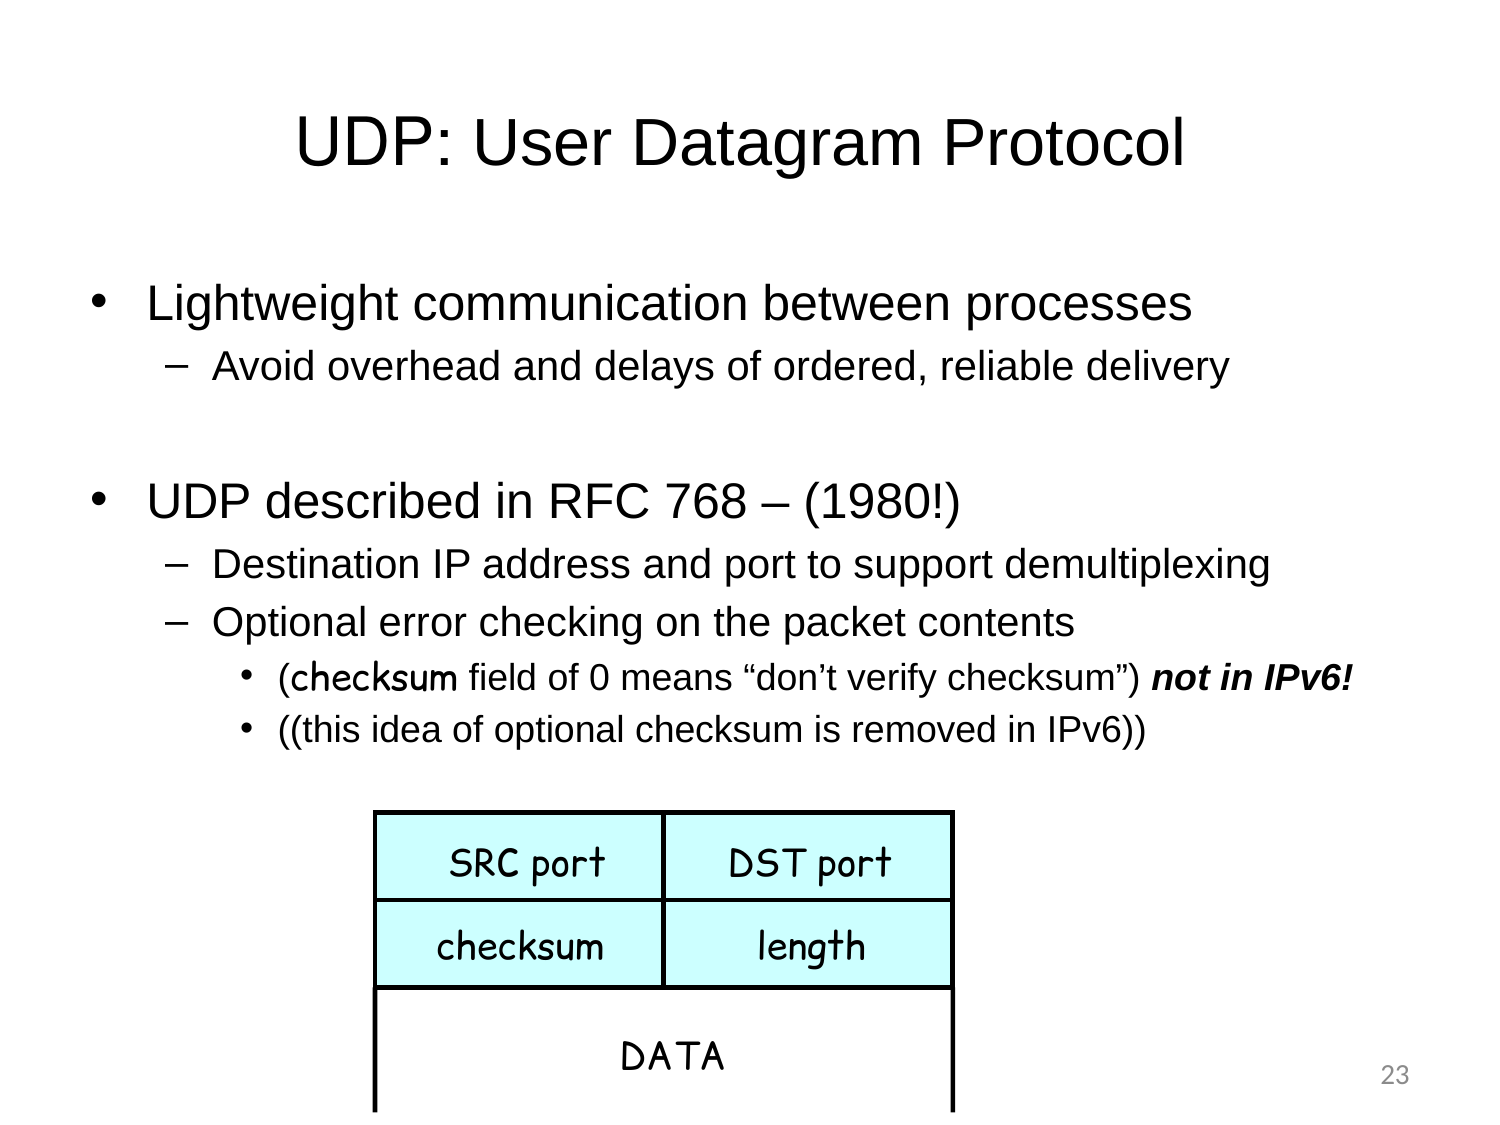

# UDP: User Datagram Protocol
Lightweight communication between processes
Avoid overhead and delays of ordered, reliable delivery

UDP described in RFC 768 – (1980!)
Destination IP address and port to support demultiplexing
Optional error checking on the packet contents
(checksum field of 0 means “don’t verify checksum”) not in IPv6!
((this idea of optional checksum is removed in IPv6))

 SRC port
 DST port

checksum
length

DATA
23